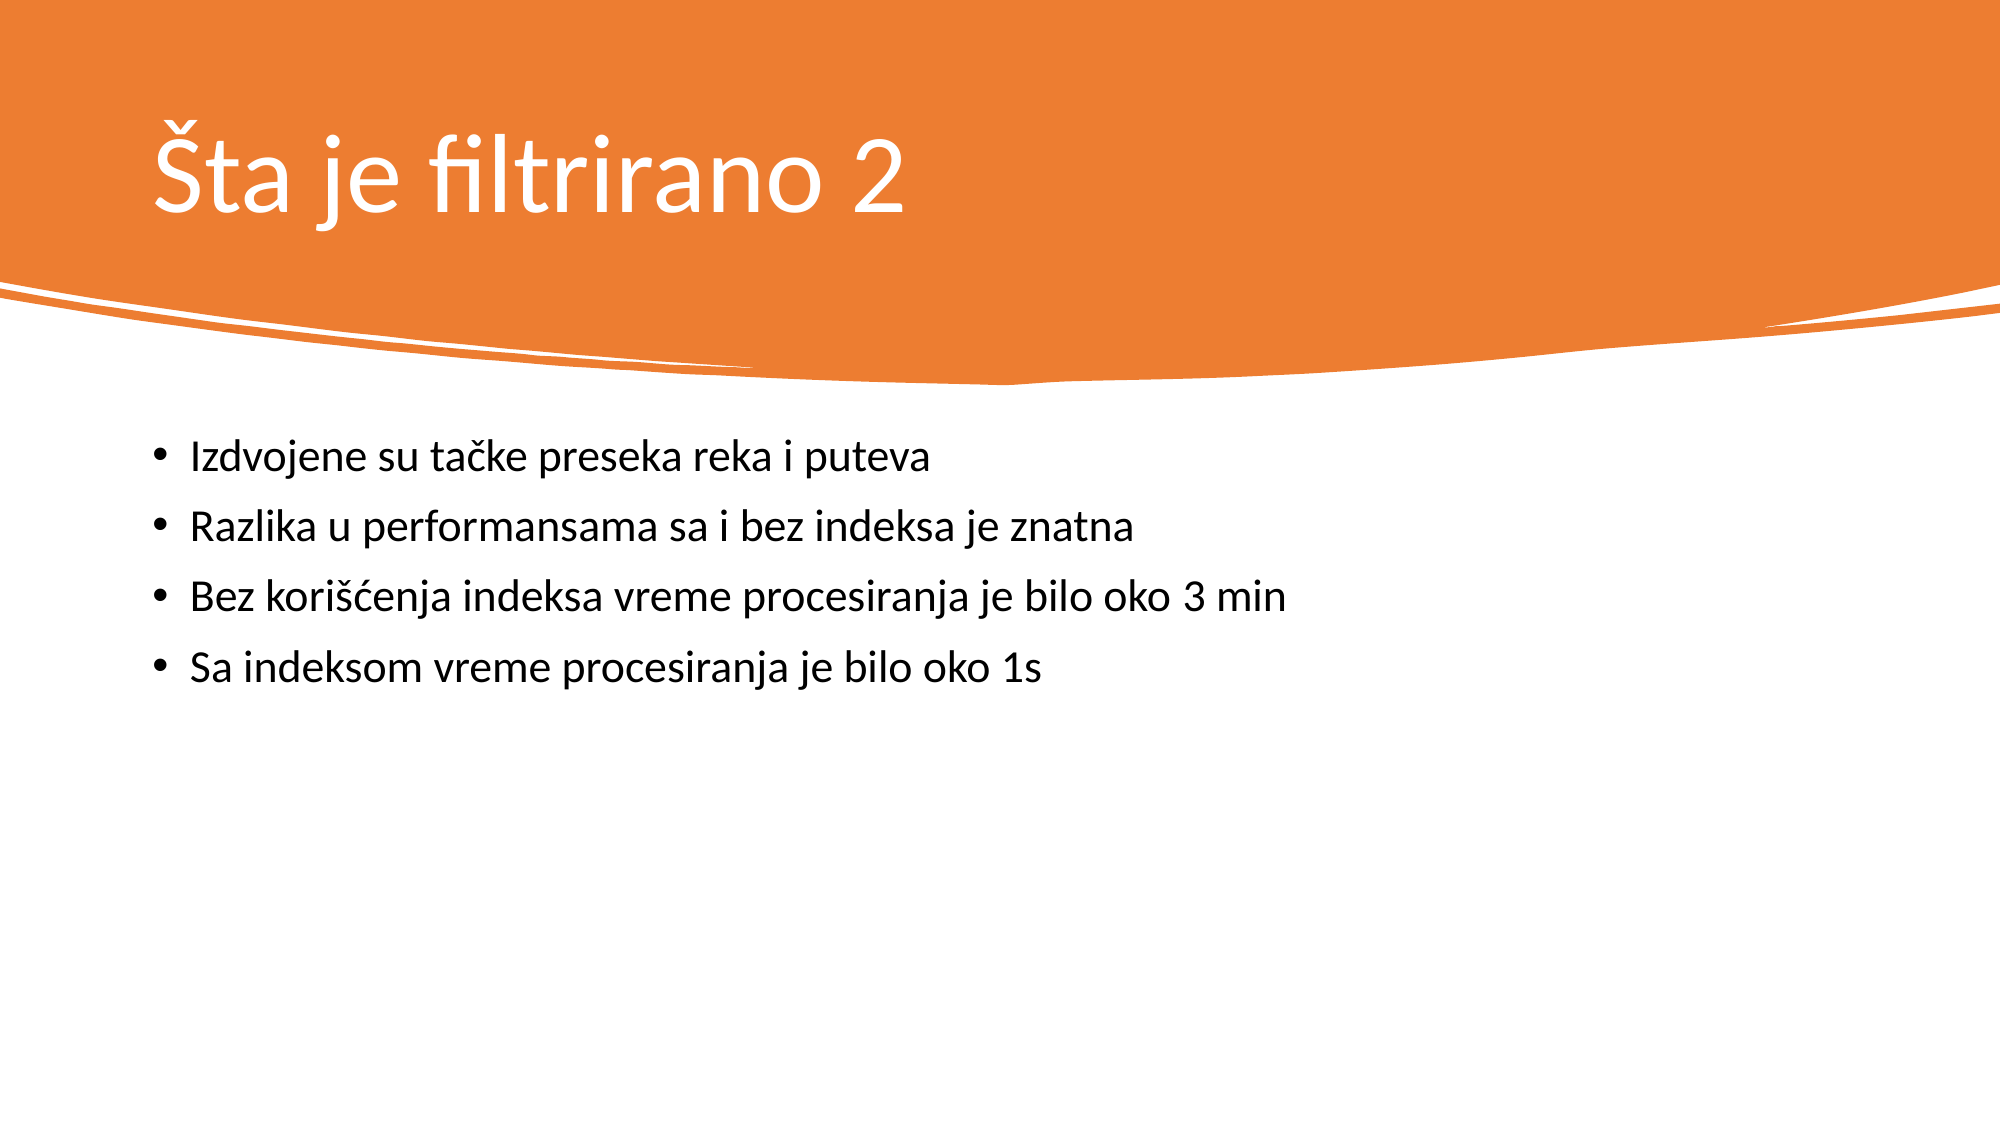

# Šta je filtrirano 2
Izdvojene su tačke preseka reka i puteva
Razlika u performansama sa i bez indeksa je znatna
Bez korišćenja indeksa vreme procesiranja je bilo oko 3 min
Sa indeksom vreme procesiranja je bilo oko 1s